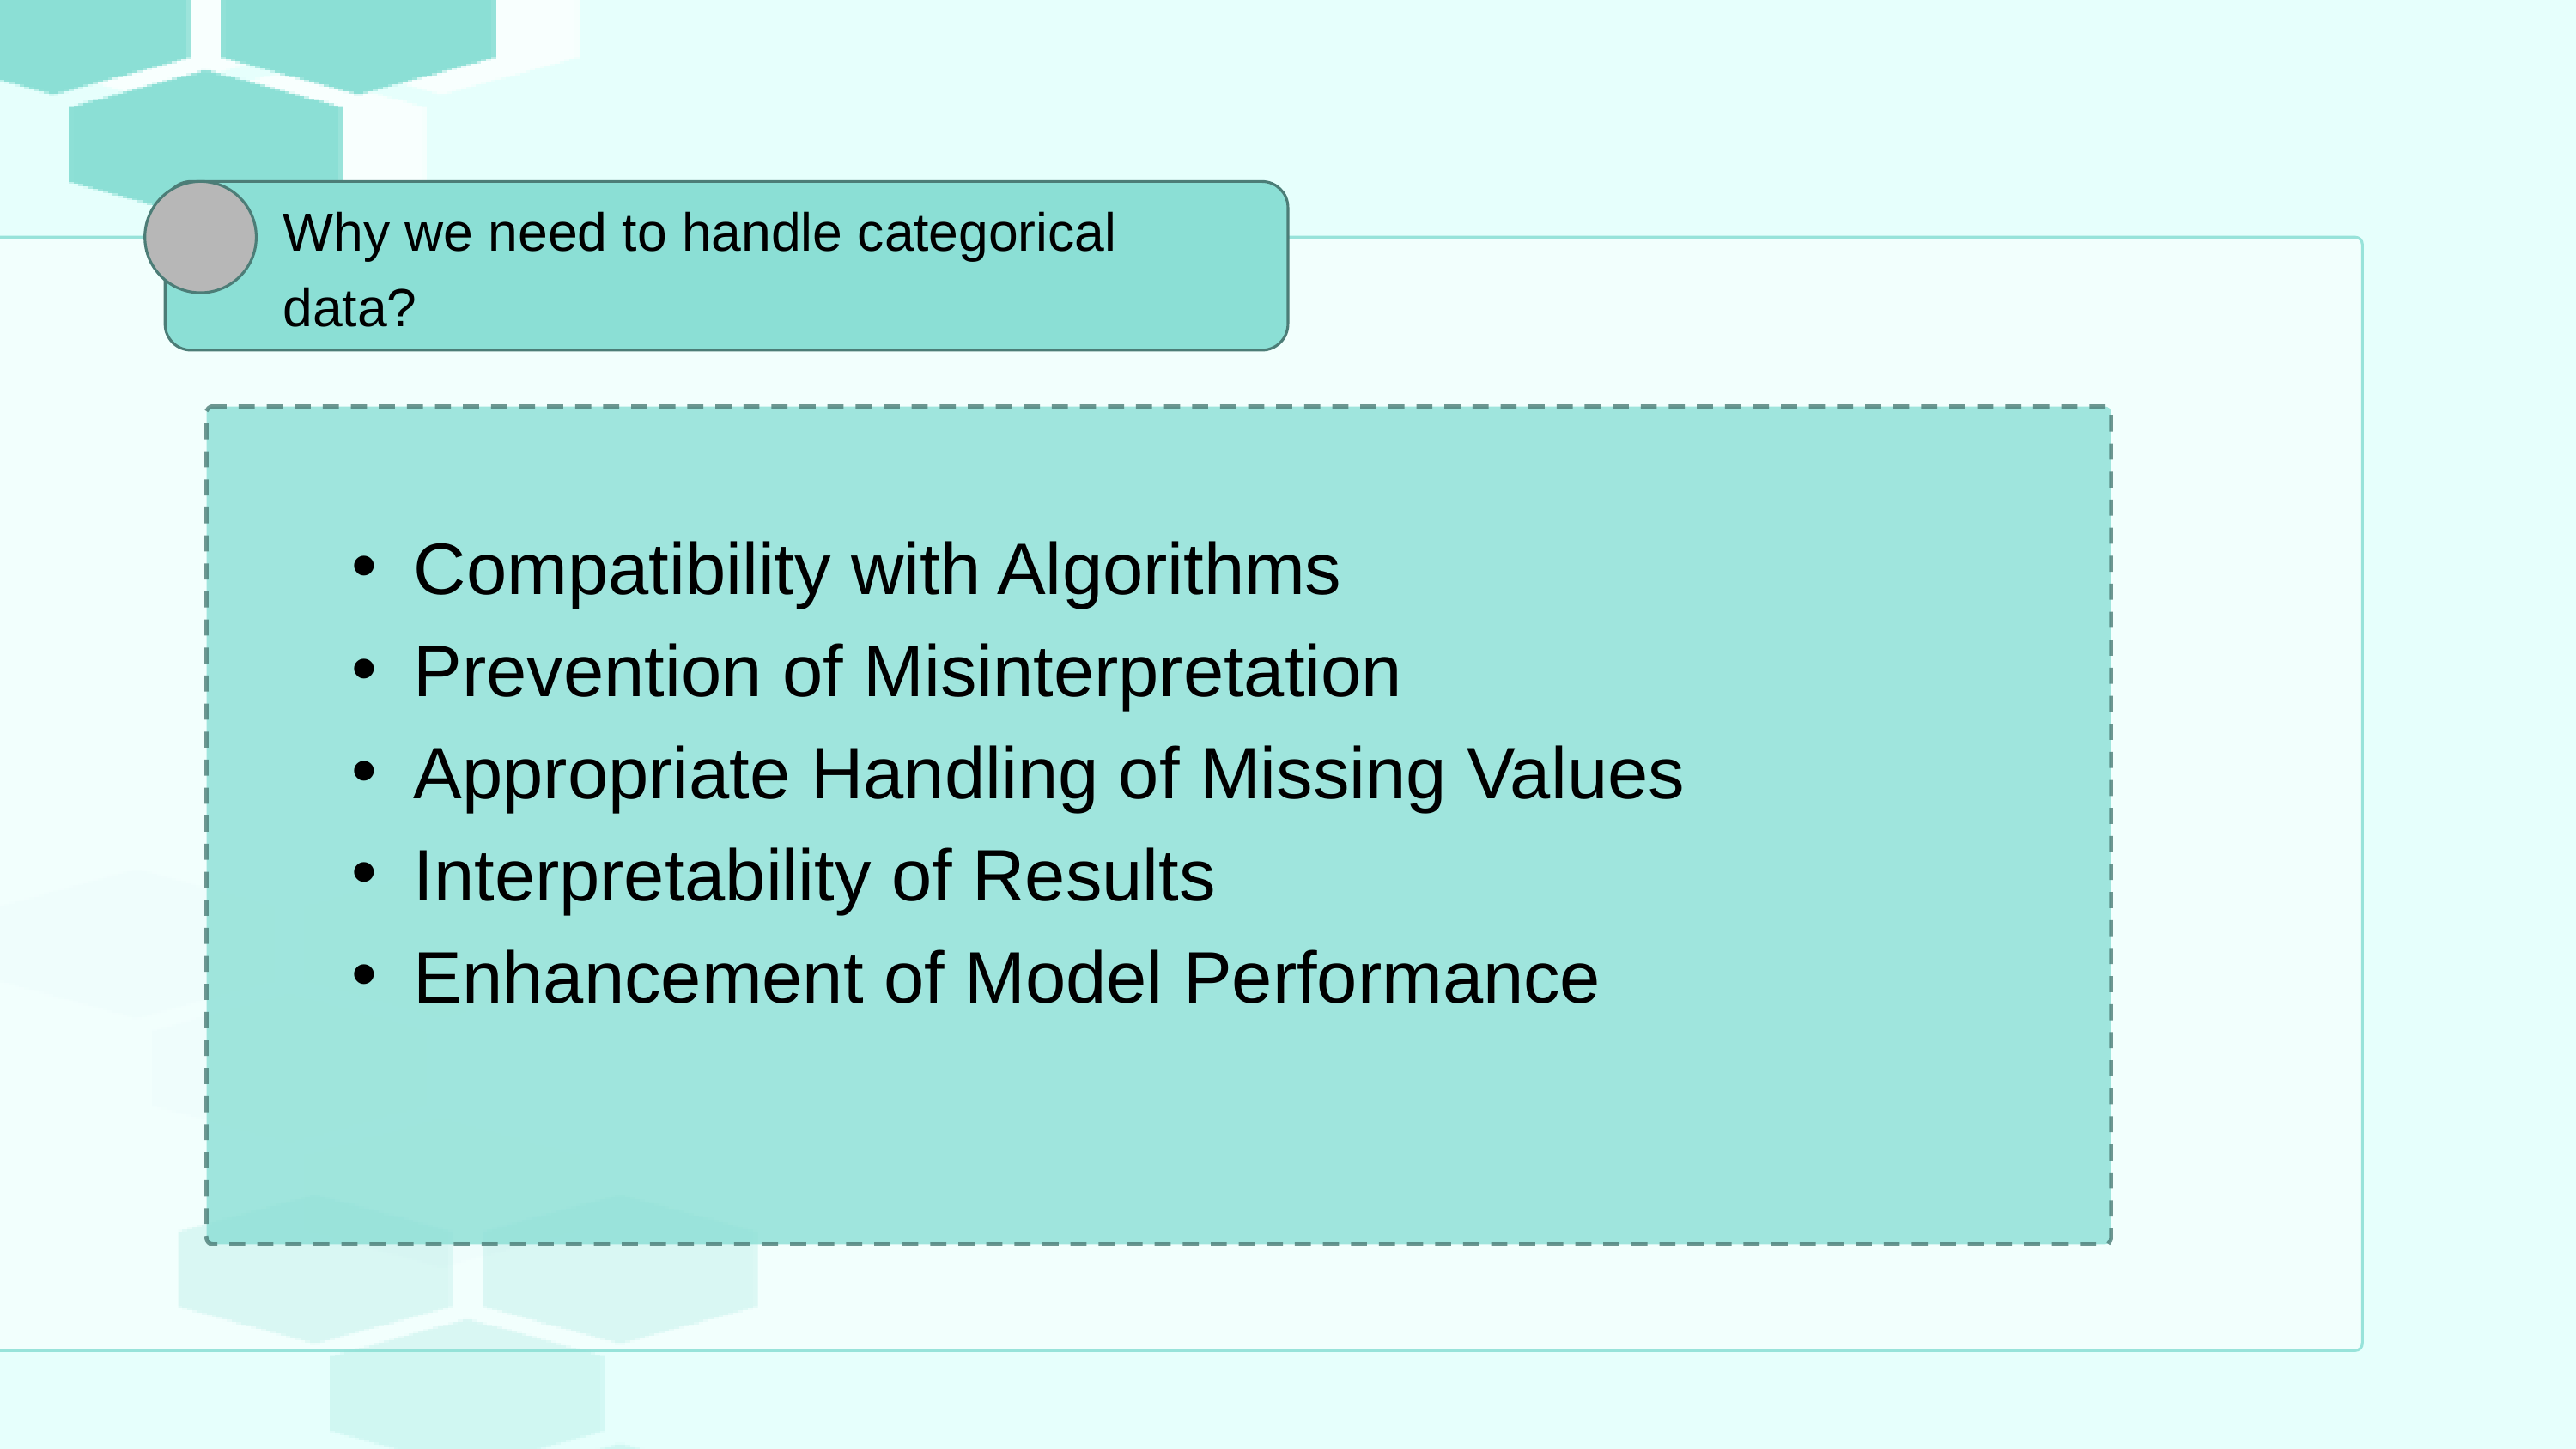

Why we need to handle categorical data?

Compatibility with Algorithms
Prevention of Misinterpretation
Appropriate Handling of Missing Values
Interpretability of Results
Enhancement of Model Performance